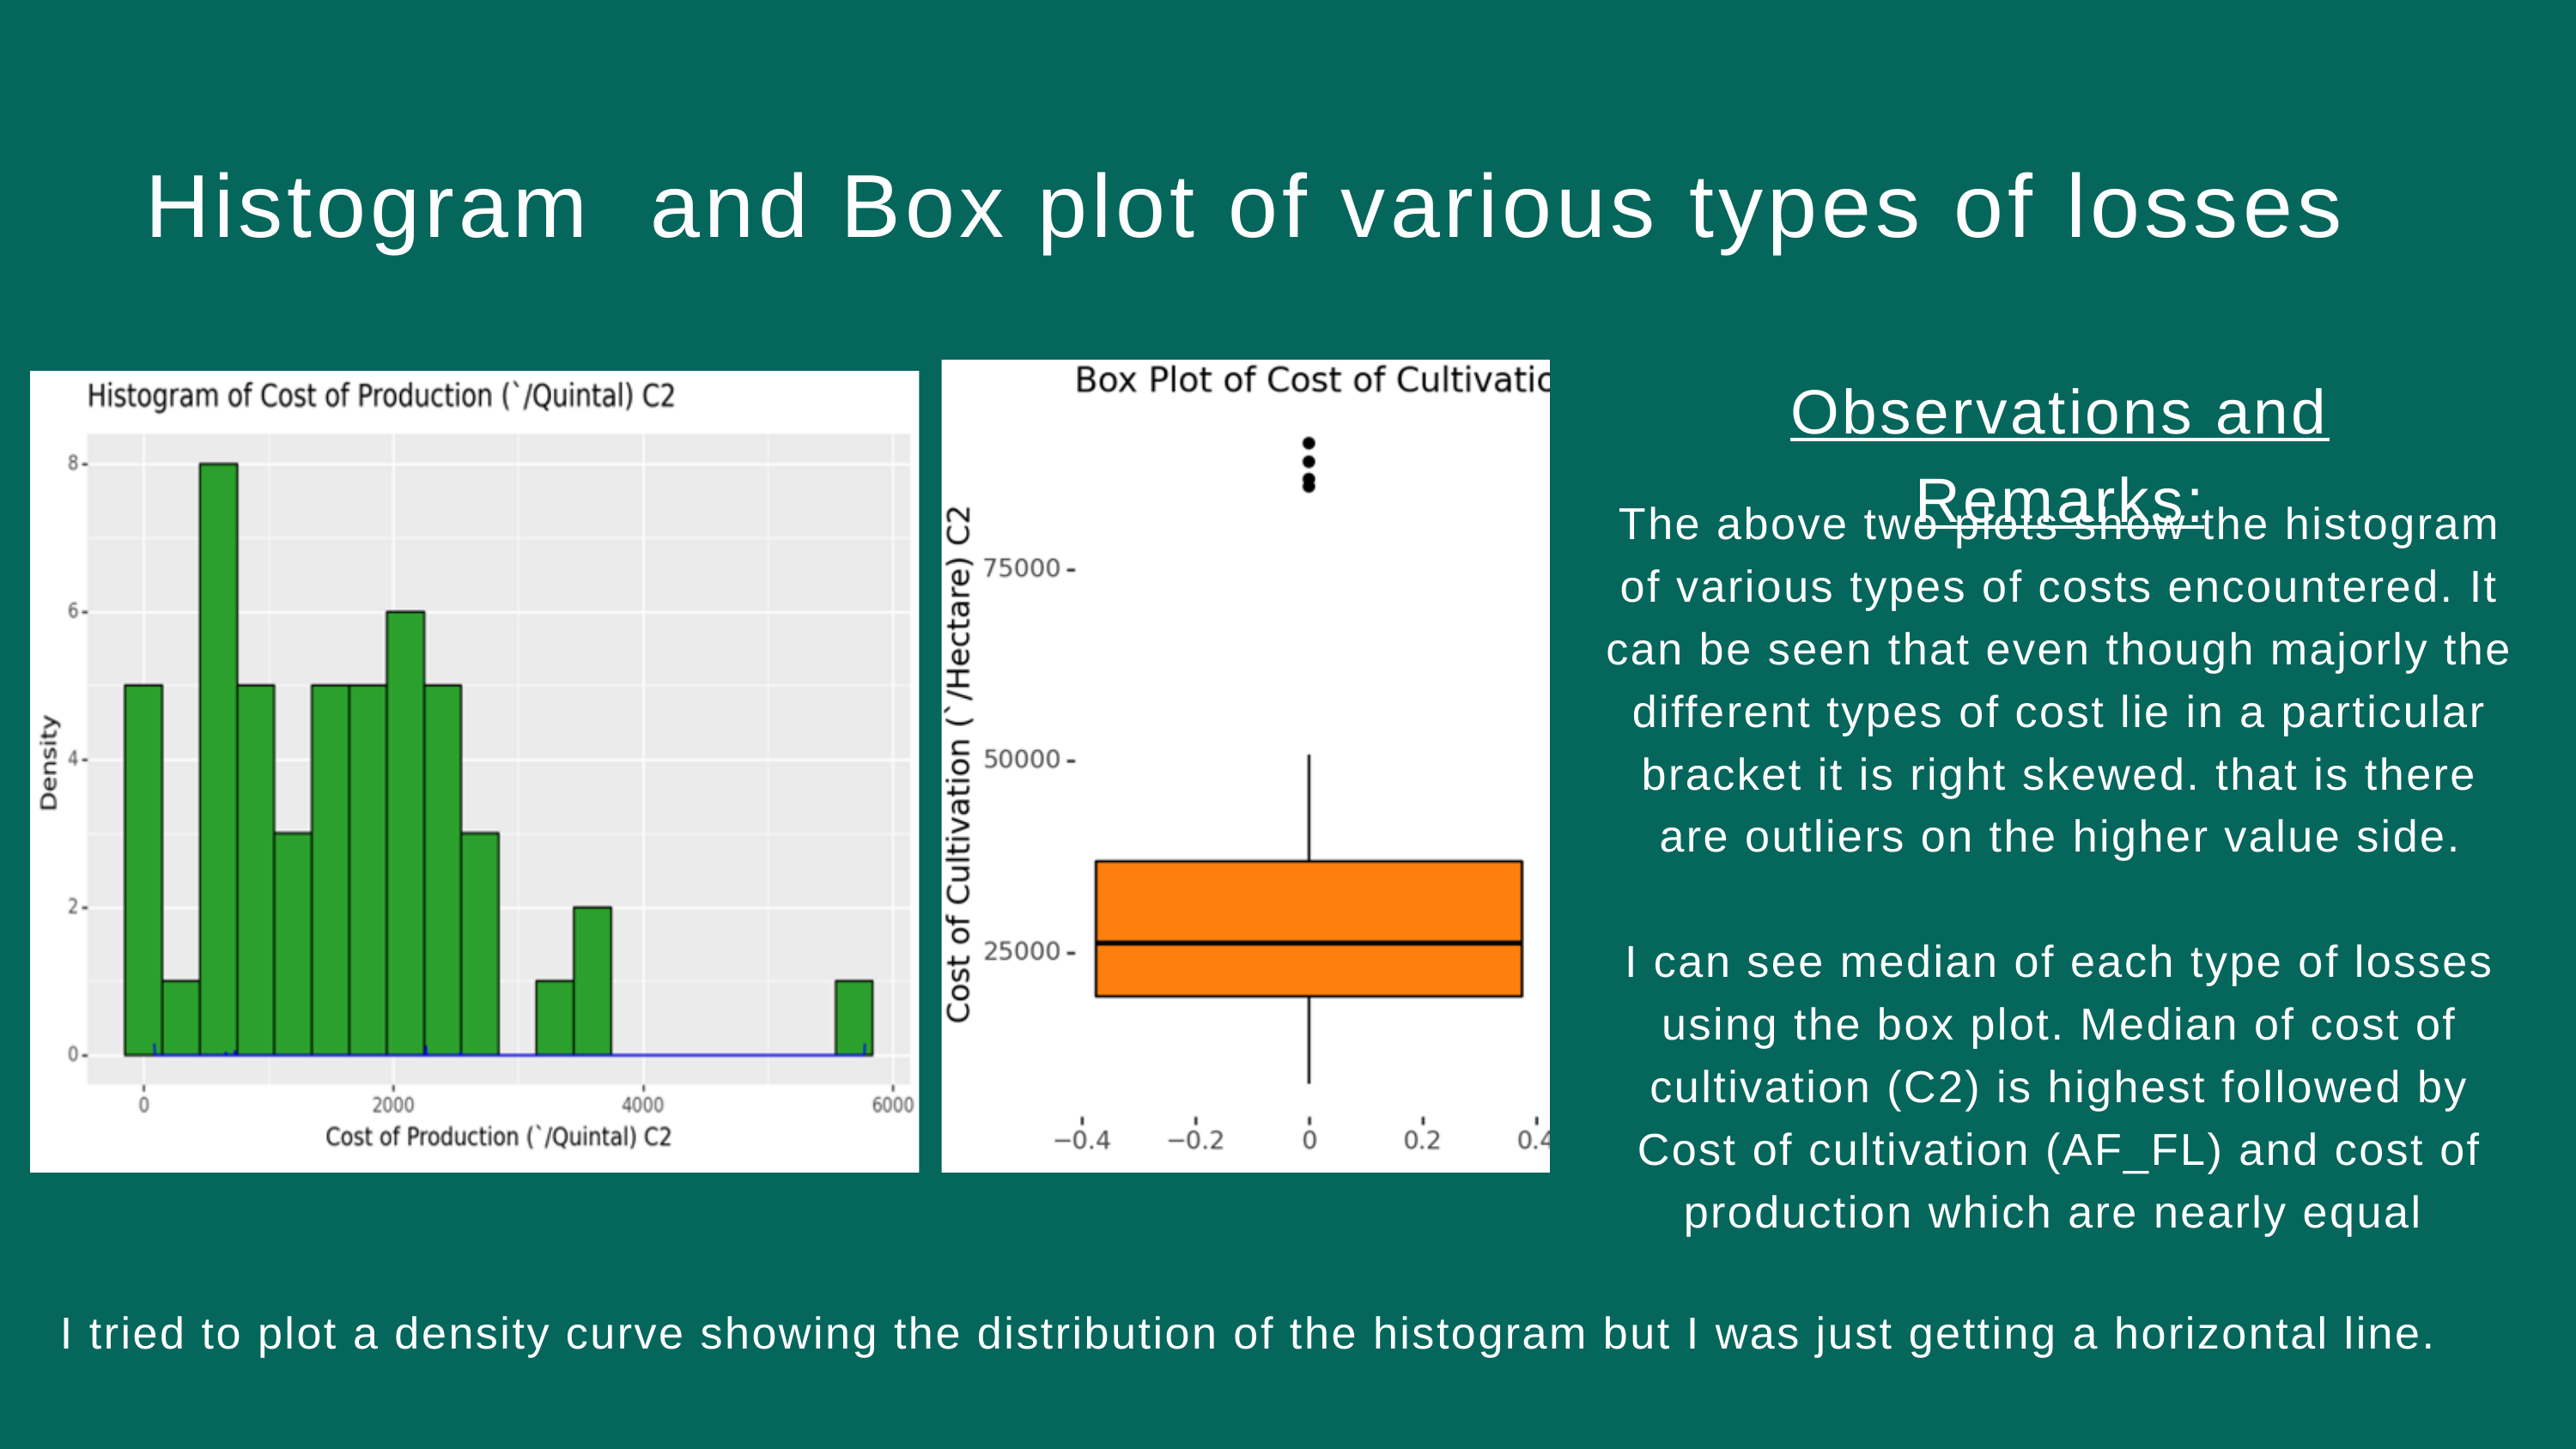

Histogram  and Box plot of various types of losses
Observations and Remarks:

The above two plots show the histogram of various types of costs encountered. It can be seen that even though majorly the different types of cost lie in a particular bracket it is right skewed. that is there are outliers on the higher value side.

I can see median of each type of losses using the box plot. Median of cost of cultivation (C2) is highest followed by Cost of cultivation (AF_FL) and cost of production which are nearly equal
I tried to plot a density curve showing the distribution of the histogram but I was just getting a horizontal line.